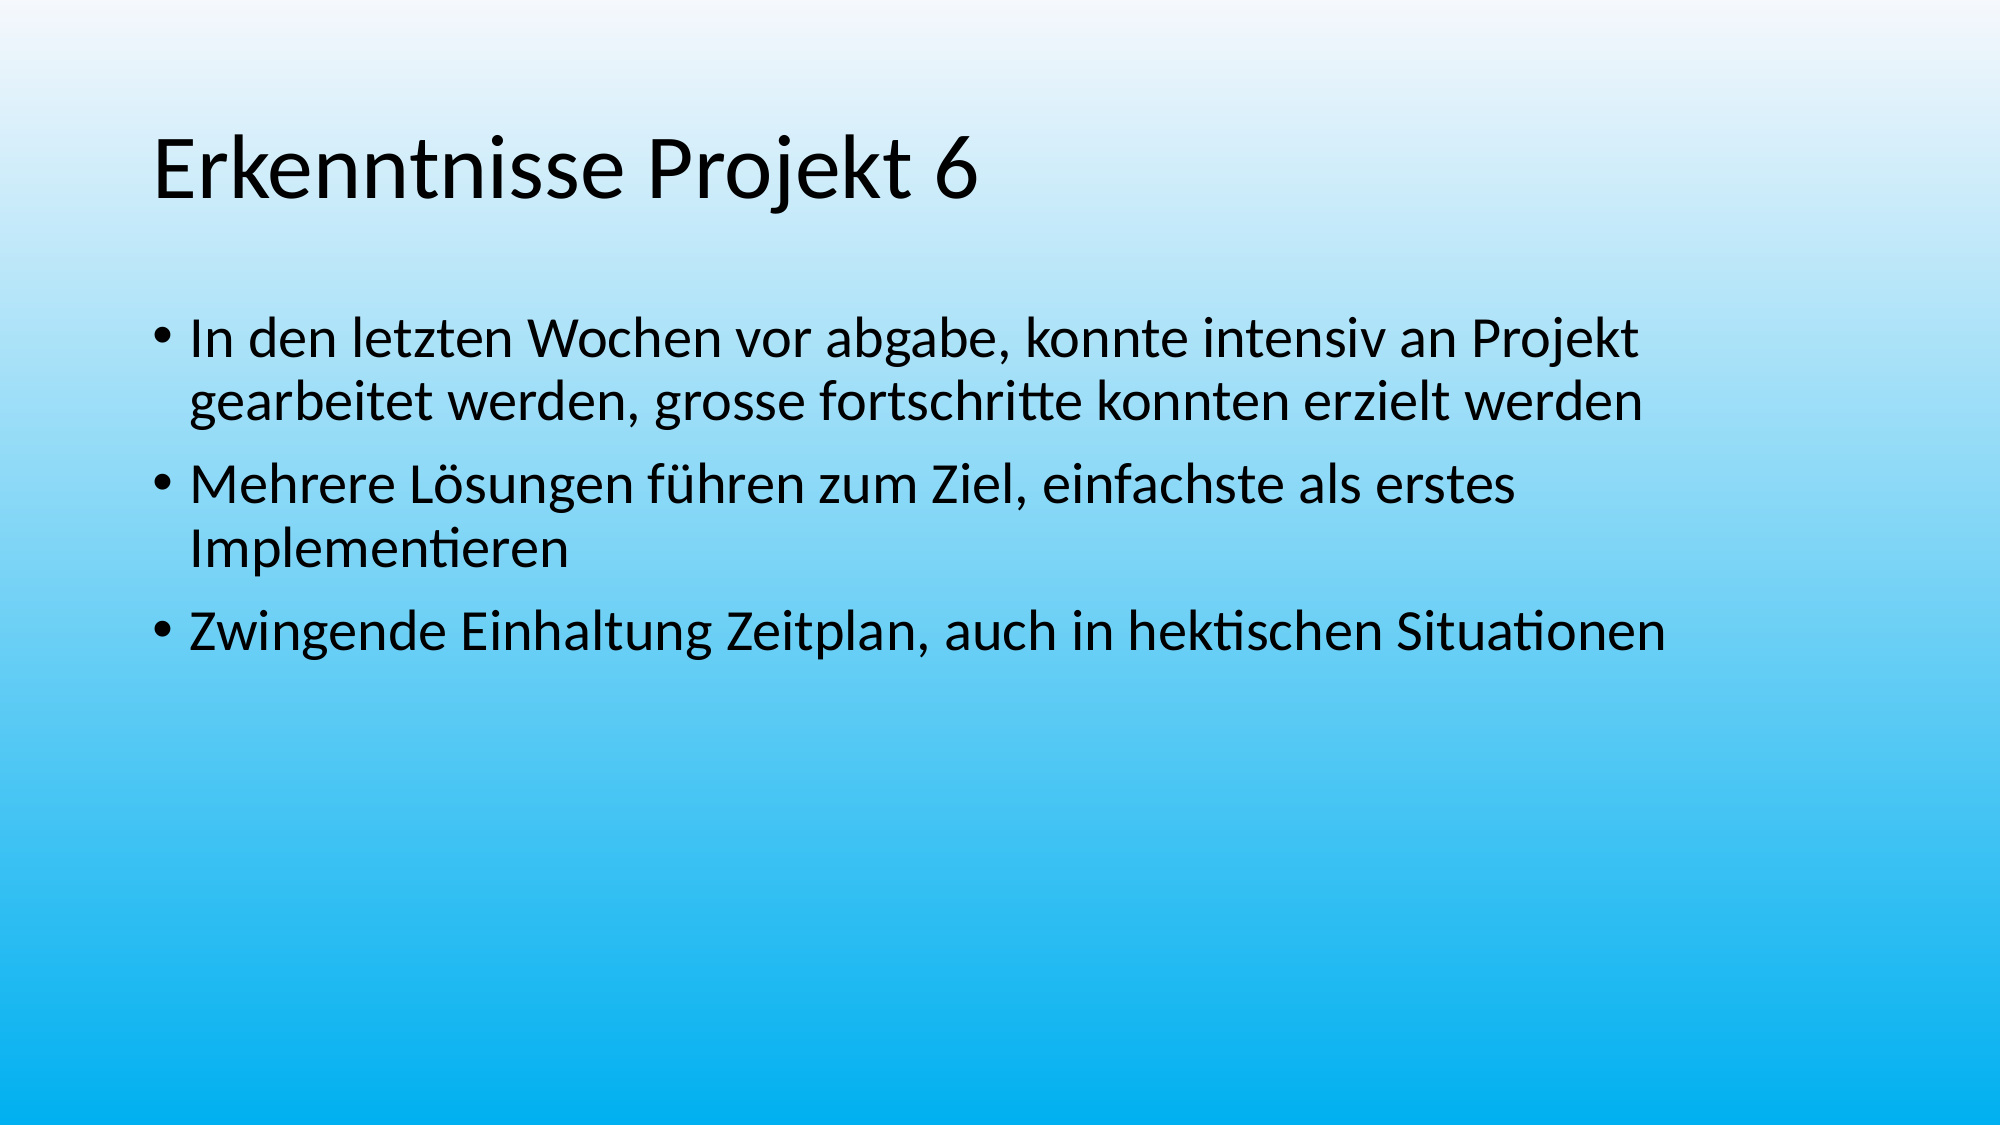

# Erkenntnisse Projekt 6
In den letzten Wochen vor abgabe, konnte intensiv an Projekt gearbeitet werden, grosse fortschritte konnten erzielt werden
Mehrere Lösungen führen zum Ziel, einfachste als erstes Implementieren
Zwingende Einhaltung Zeitplan, auch in hektischen Situationen